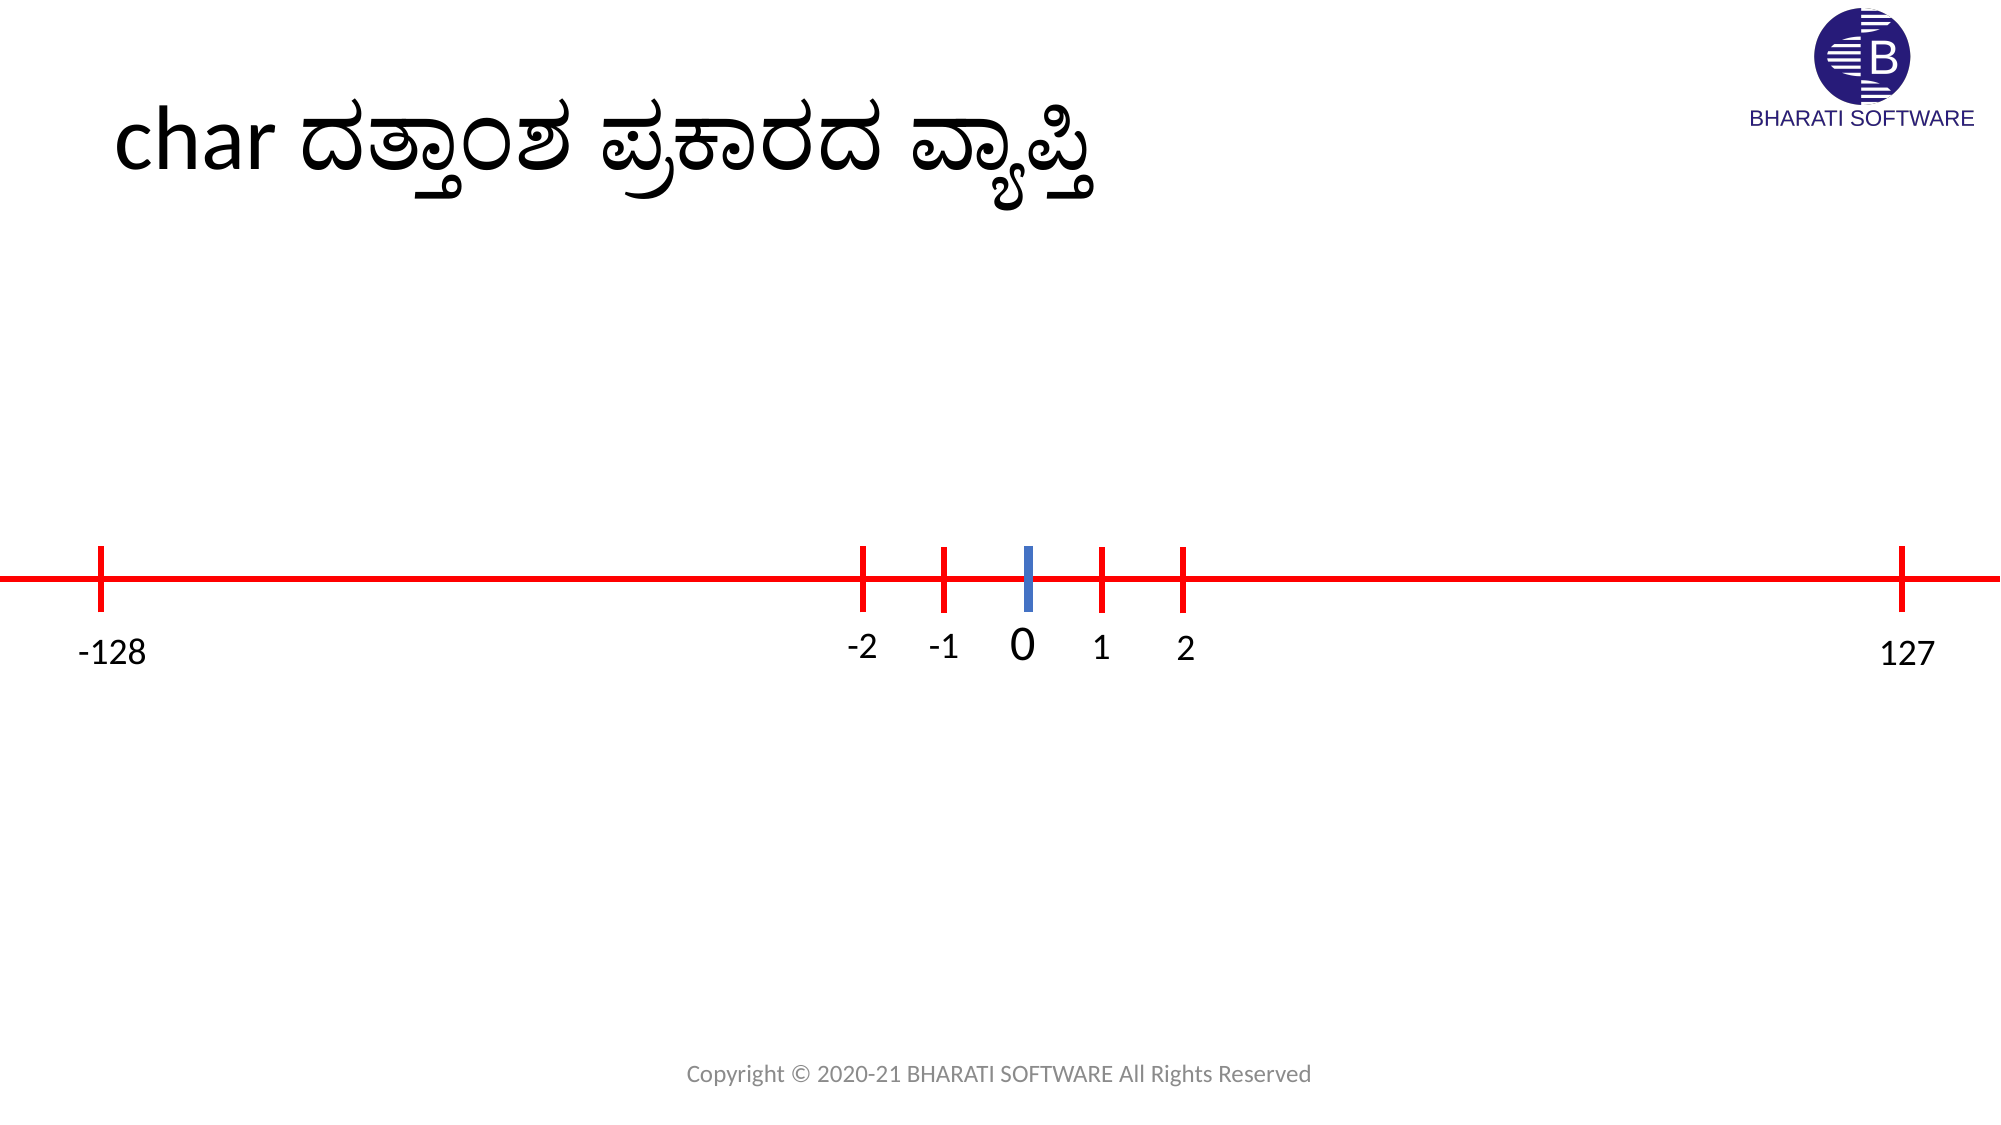

# char ದತ್ತಾಂಶ ಪ್ರಕಾರದ ವ್ಯಾಪ್ತಿ
0
-2
-1
1
2
-128
127
Copyright © 2020-21 BHARATI SOFTWARE All Rights Reserved